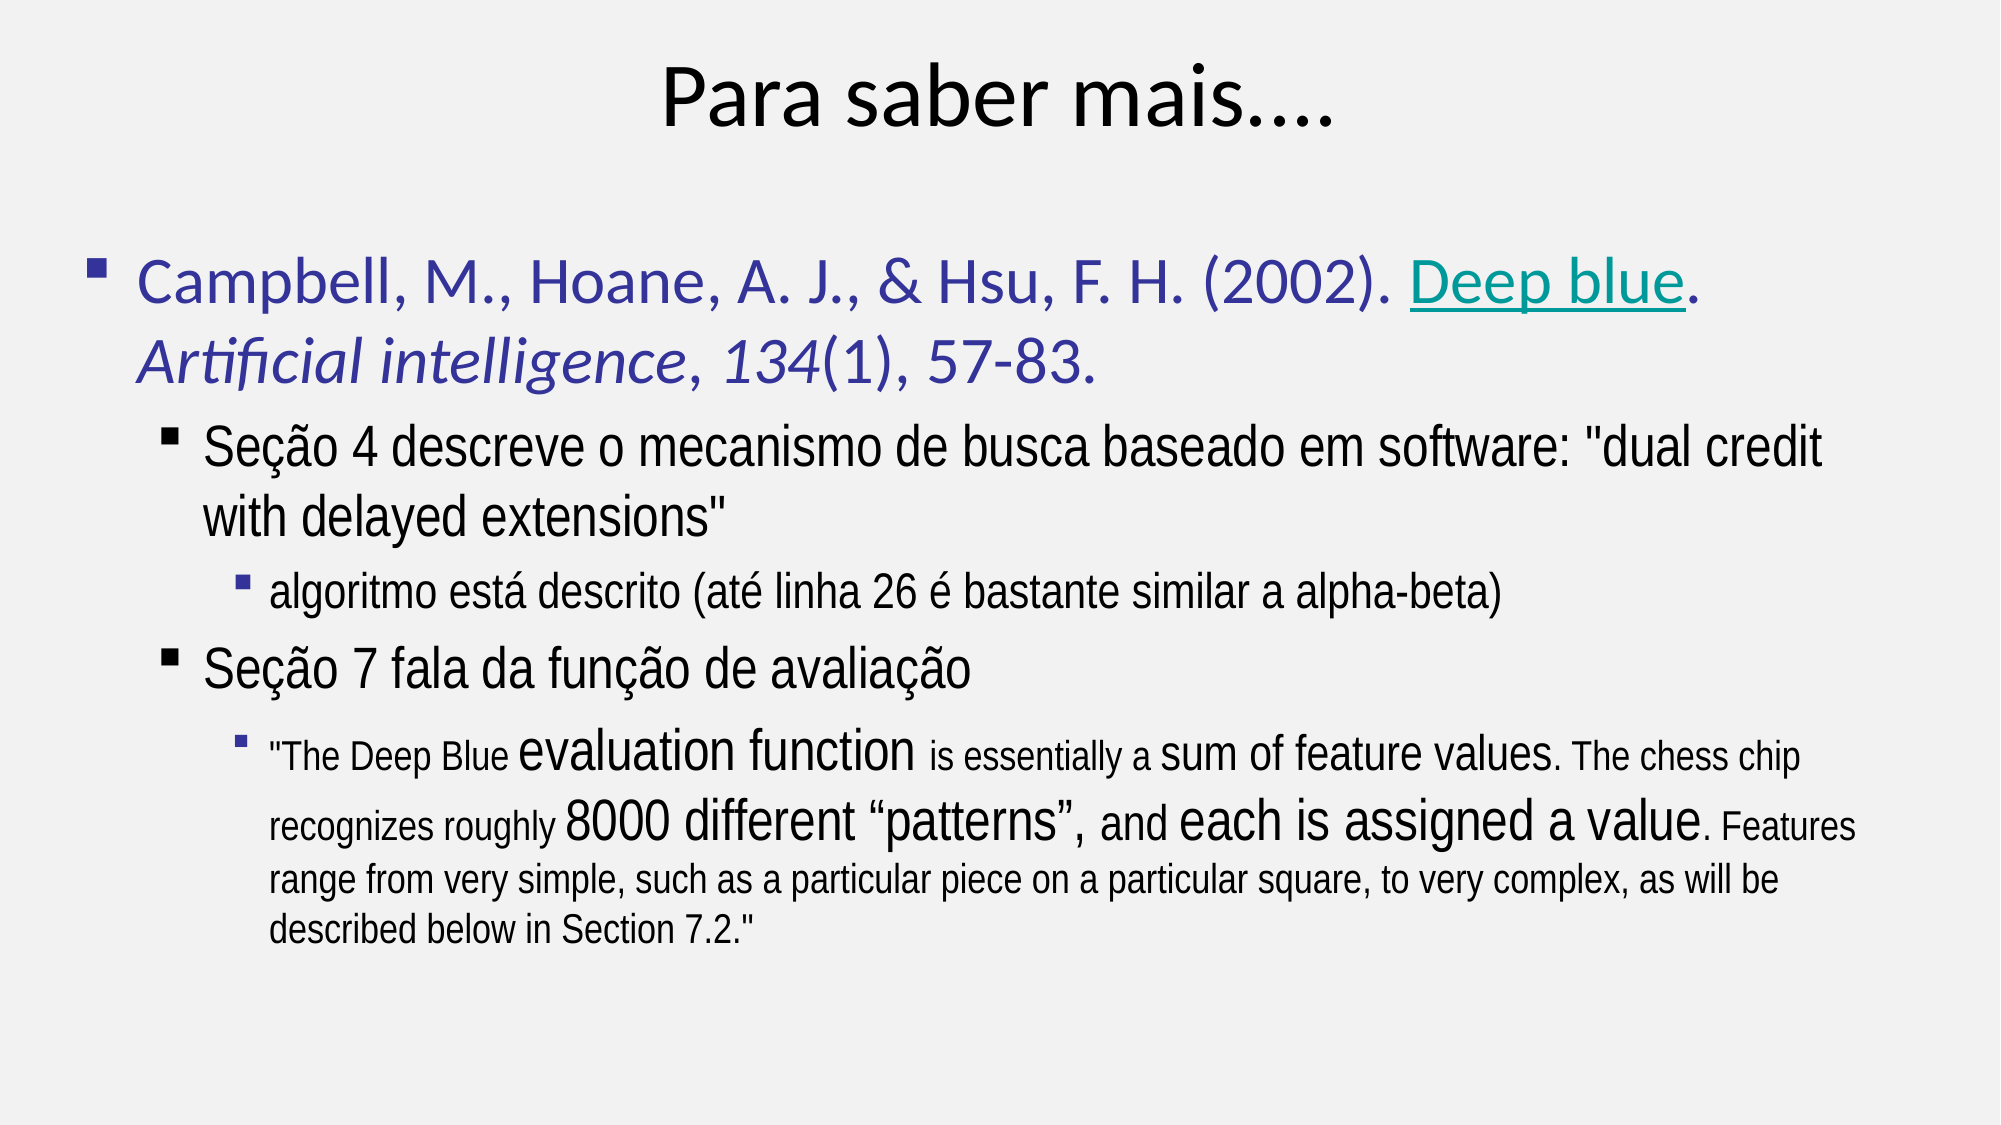

# Para saber mais....
Campbell, M., Hoane, A. J., & Hsu, F. H. (2002). Deep blue. Artificial intelligence, 134(1), 57-83.
Seção 4 descreve o mecanismo de busca baseado em software: "dual credit with delayed extensions"
algoritmo está descrito (até linha 26 é bastante similar a alpha-beta)
Seção 7 fala da função de avaliação
"The Deep Blue evaluation function is essentially a sum of feature values. The chess chip recognizes roughly 8000 different “patterns”, and each is assigned a value. Features range from very simple, such as a particular piece on a particular square, to very complex, as will be described below in Section 7.2."